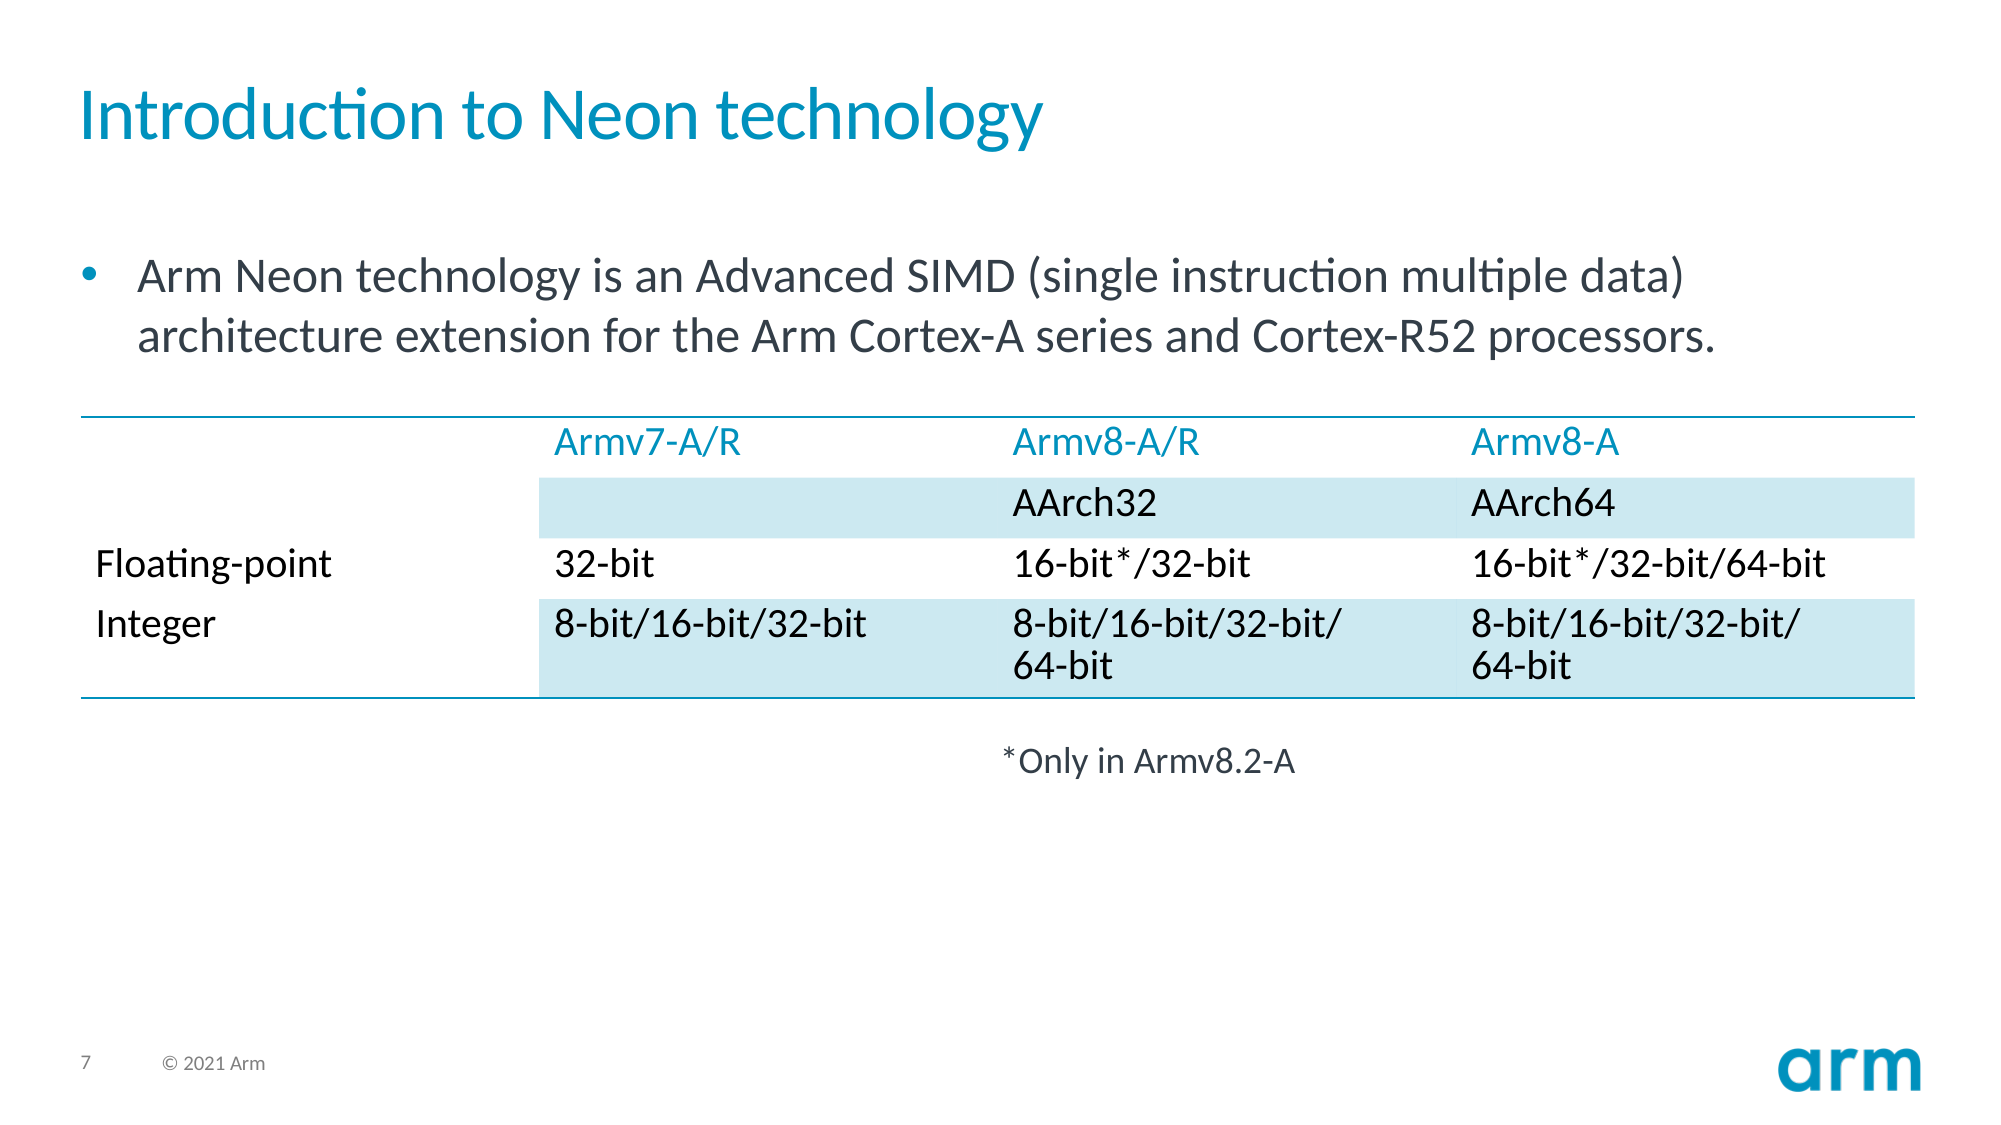

# Introduction to Neon technology
Arm Neon technology is an Advanced SIMD (single instruction multiple data) architecture extension for the Arm Cortex-A series and Cortex-R52 processors.

|  | Armv7-A/R | Armv8-A/R | Armv8-A |
| --- | --- | --- | --- |
|  |  | AArch32 | AArch64 |
| Floating-point | 32-bit | 16-bit\*/32-bit | 16-bit\*/32-bit/64-bit |
| Integer | 8-bit/16-bit/32-bit | 8-bit/16-bit/32-bit/ 64-bit | 8-bit/16-bit/32-bit/ 64-bit |
*Only in Armv8.2-A